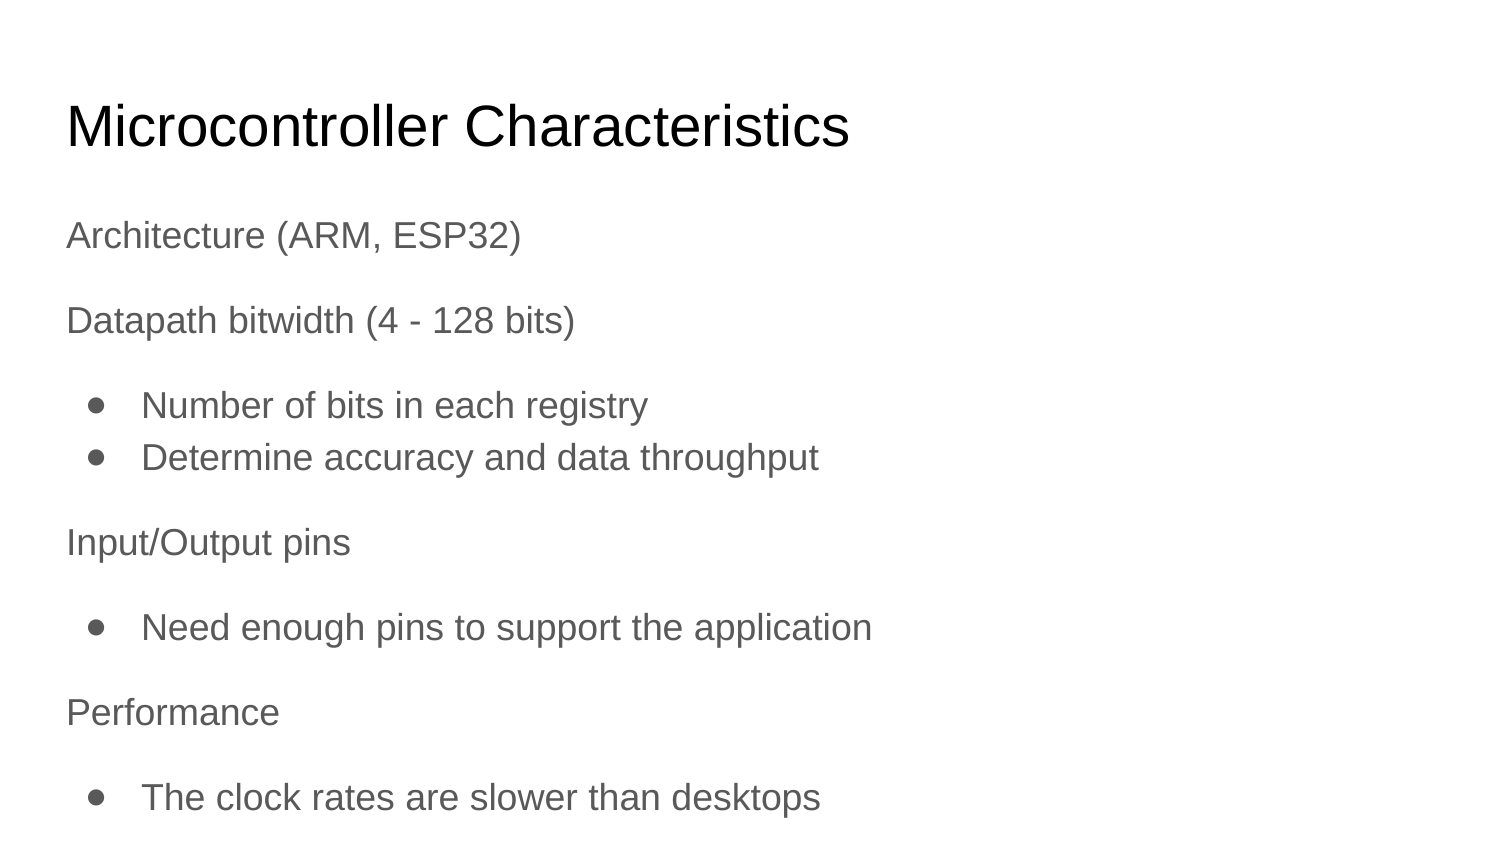

# Microcontroller Characteristics
Architecture (ARM, ESP32)
Datapath bitwidth (4 - 128 bits)
Number of bits in each registry
Determine accuracy and data throughput
Input/Output pins
Need enough pins to support the application
Performance
The clock rates are slower than desktops